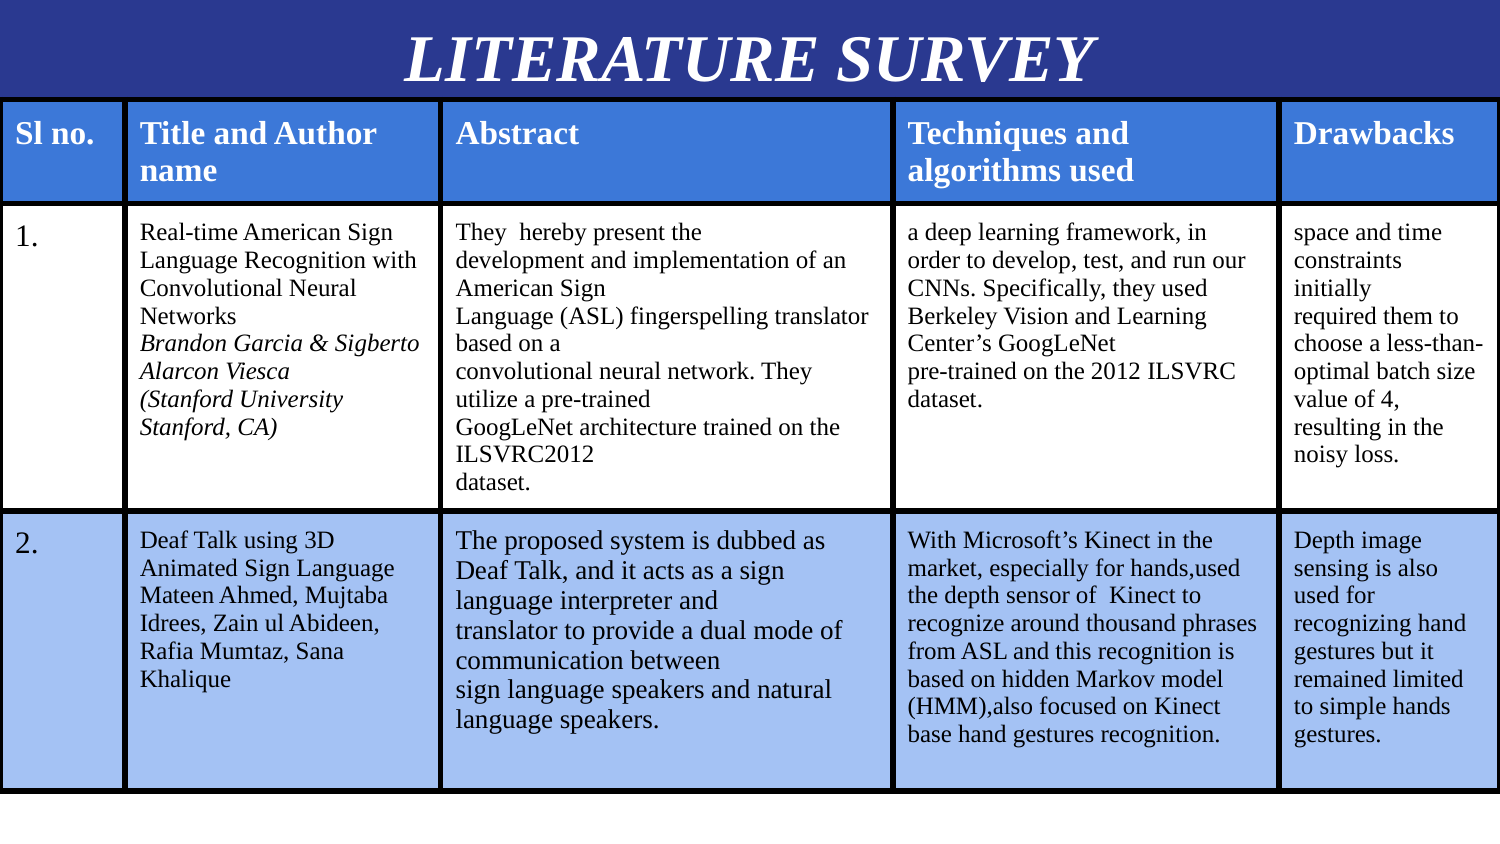

LITERATURE SURVEY

| Sl no. | Title and Author name | Abstract | Techniques and algorithms used | Drawbacks |
| --- | --- | --- | --- | --- |
| 1. | Real-time American Sign Language Recognition with Convolutional Neural Networks Brandon Garcia & Sigberto Alarcon Viesca (Stanford University Stanford, CA) | They hereby present the development and implementation of an American Sign Language (ASL) fingerspelling translator based on a convolutional neural network. They utilize a pre-trained GoogLeNet architecture trained on the ILSVRC2012 dataset. | a deep learning framework, in order to develop, test, and run our CNNs. Specifically, they used Berkeley Vision and Learning Center’s GoogLeNet pre-trained on the 2012 ILSVRC dataset. | space and time constraints initially required them to choose a less-than-optimal batch size value of 4, resulting in the noisy loss. |
| 2. | Deaf Talk using 3D Animated Sign Language Mateen Ahmed, Mujtaba Idrees, Zain ul Abideen, Rafia Mumtaz, Sana Khalique | The proposed system is dubbed as Deaf Talk, and it acts as a sign language interpreter and translator to provide a dual mode of communication between sign language speakers and natural language speakers. | With Microsoft’s Kinect in the market, especially for hands,used the depth sensor of Kinect to recognize around thousand phrases from ASL and this recognition is based on hidden Markov model (HMM),also focused on Kinect base hand gestures recognition. | Depth image sensing is also used for recognizing hand gestures but it remained limited to simple hands gestures. |